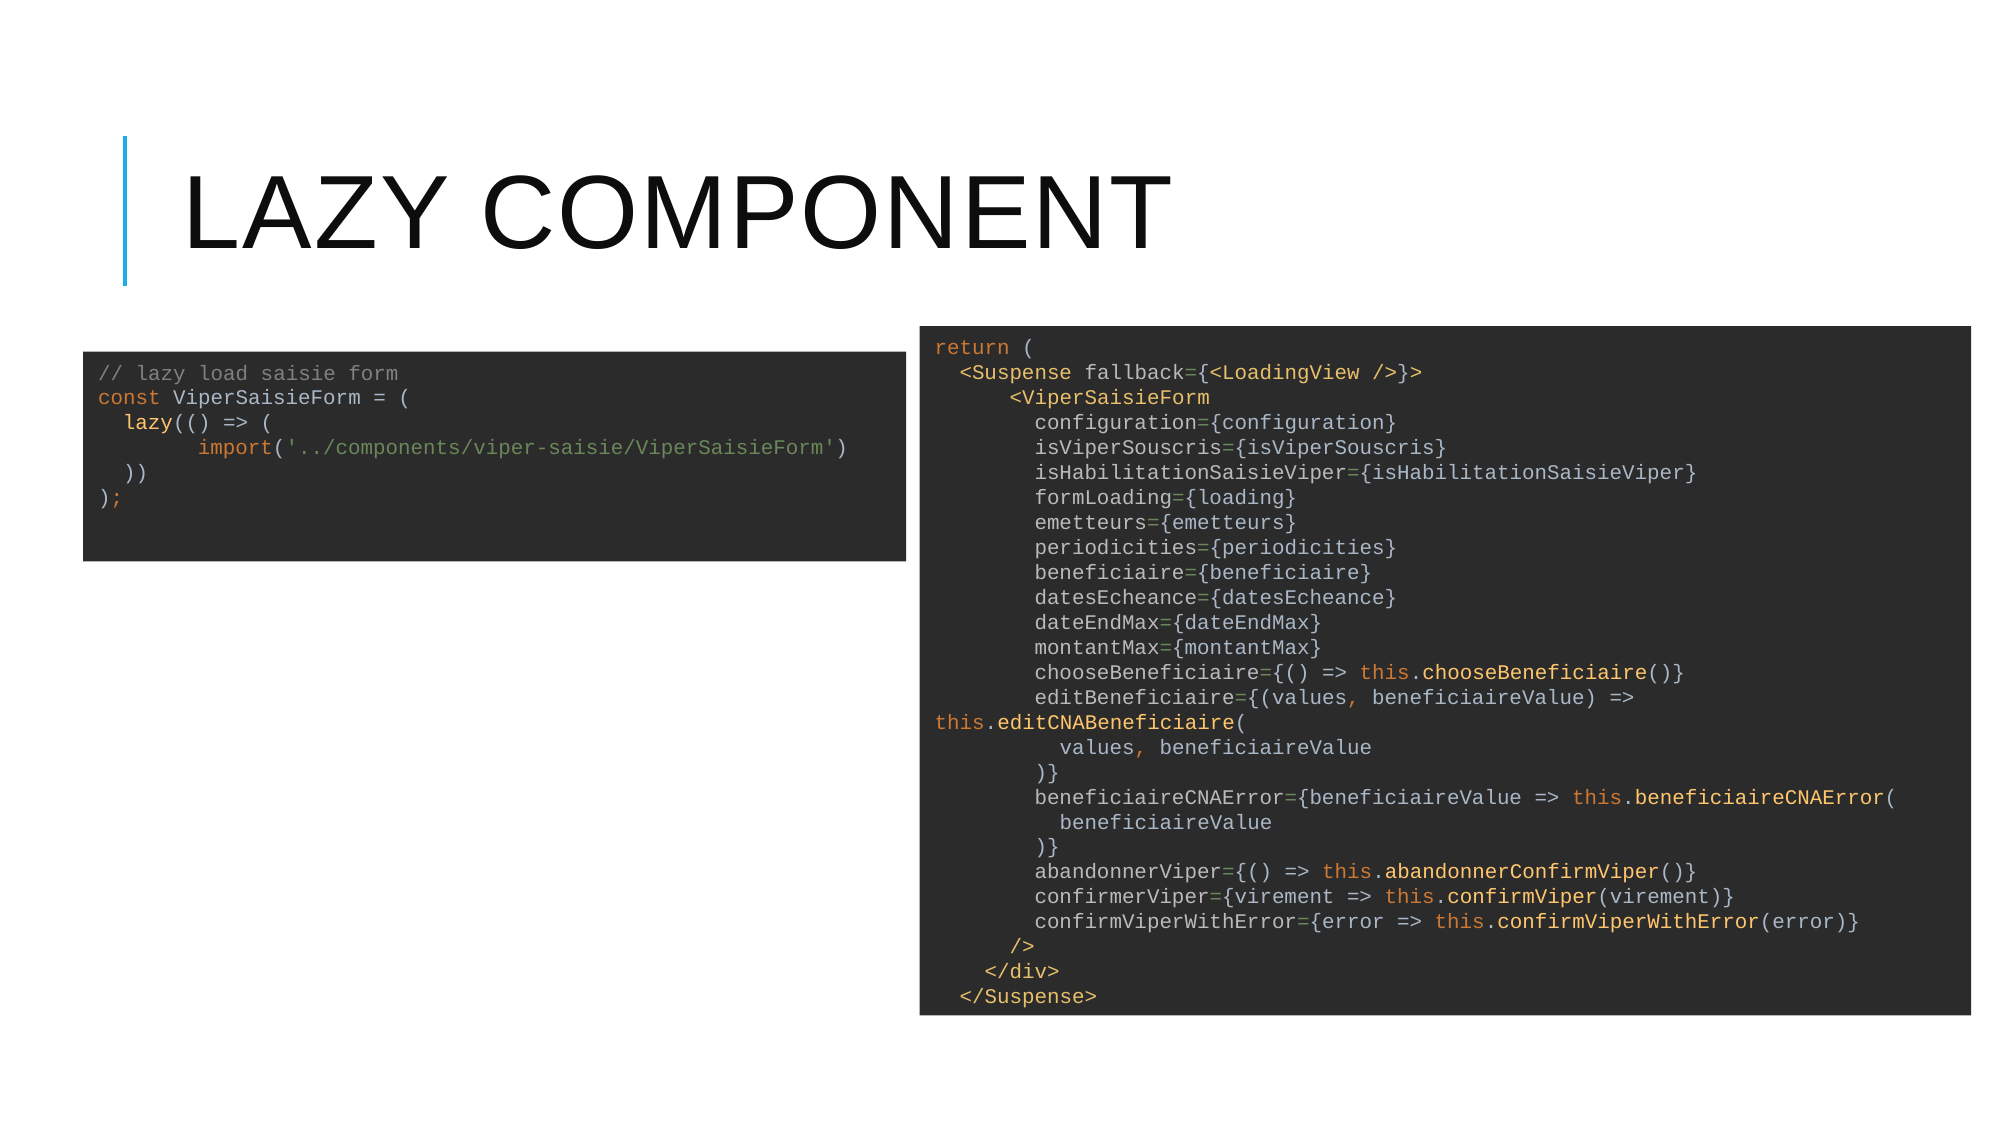

# Lazy Component
return (
  <Suspense fallback={<LoadingView />}>
      <ViperSaisieForm
        configuration={configuration}
        isViperSouscris={isViperSouscris}
        isHabilitationSaisieViper={isHabilitationSaisieViper}
        formLoading={loading}
        emetteurs={emetteurs}
        periodicities={periodicities}
        beneficiaire={beneficiaire}
        datesEcheance={datesEcheance}
        dateEndMax={dateEndMax}
        montantMax={montantMax}
        chooseBeneficiaire={() => this.chooseBeneficiaire()}
        editBeneficiaire={(values, beneficiaireValue) => this.editCNABeneficiaire(
          values, beneficiaireValue
        )}
        beneficiaireCNAError={beneficiaireValue => this.beneficiaireCNAError(
          beneficiaireValue
        )}
        abandonnerViper={() => this.abandonnerConfirmViper()}
        confirmerViper={virement => this.confirmViper(virement)}
        confirmViperWithError={error => this.confirmViperWithError(error)}
      />
    </div>
  </Suspense>
// lazy load saisie form
const ViperSaisieForm = (
  lazy(() => (
        import('../components/viper-saisie/ViperSaisieForm')
  ))
);